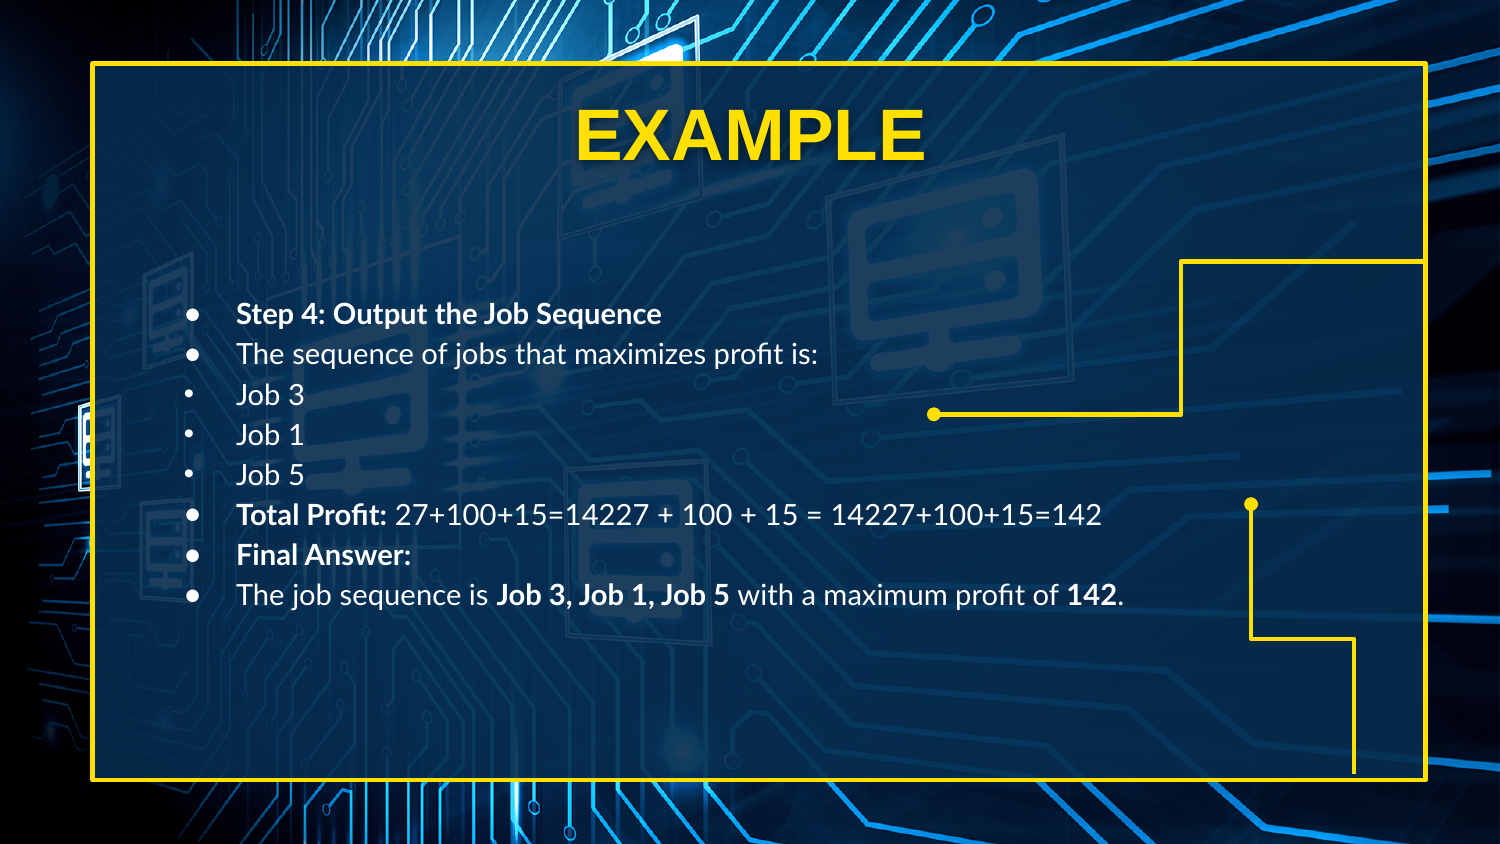

# EXAMPLE
Step 4: Output the Job Sequence
The sequence of jobs that maximizes profit is:
Job 3
Job 1
Job 5
Total Profit: 27+100+15=14227 + 100 + 15 = 14227+100+15=142
Final Answer:
The job sequence is Job 3, Job 1, Job 5 with a maximum profit of 142.